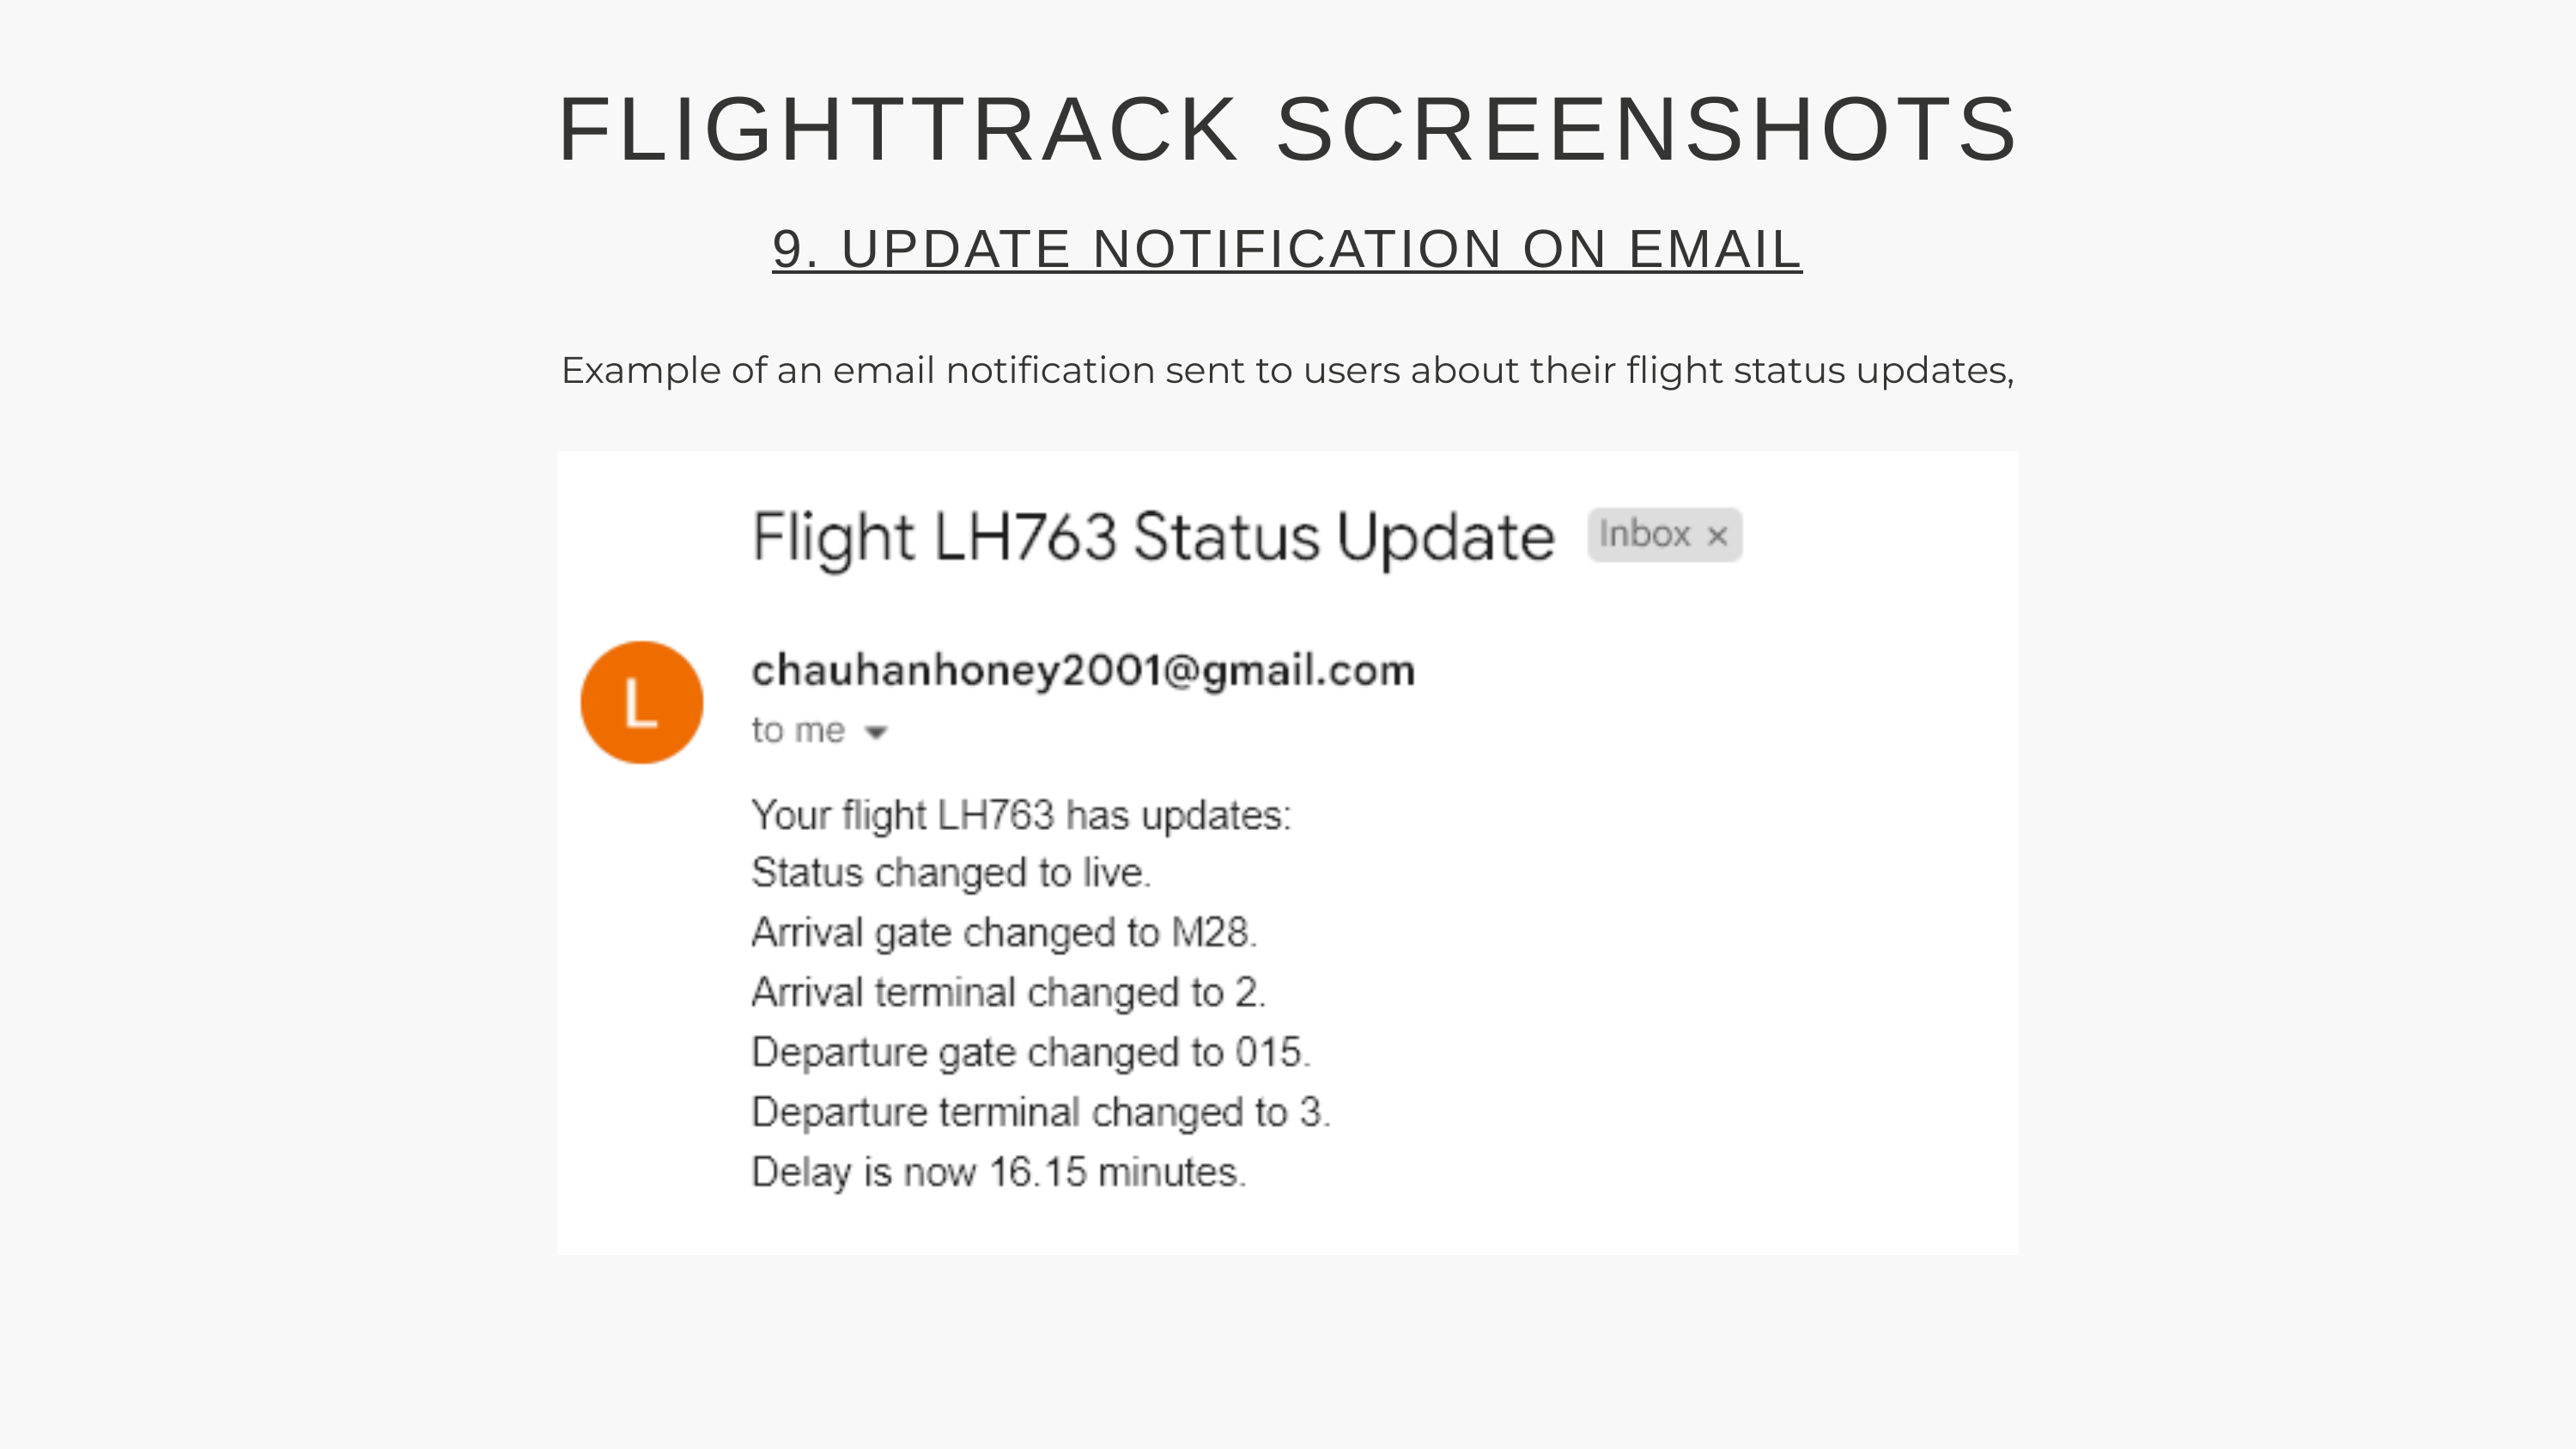

FLIGHTTRACK SCREENSHOTS
9. UPDATE NOTIFICATION ON EMAIL
Example of an email notification sent to users about their flight status updates,